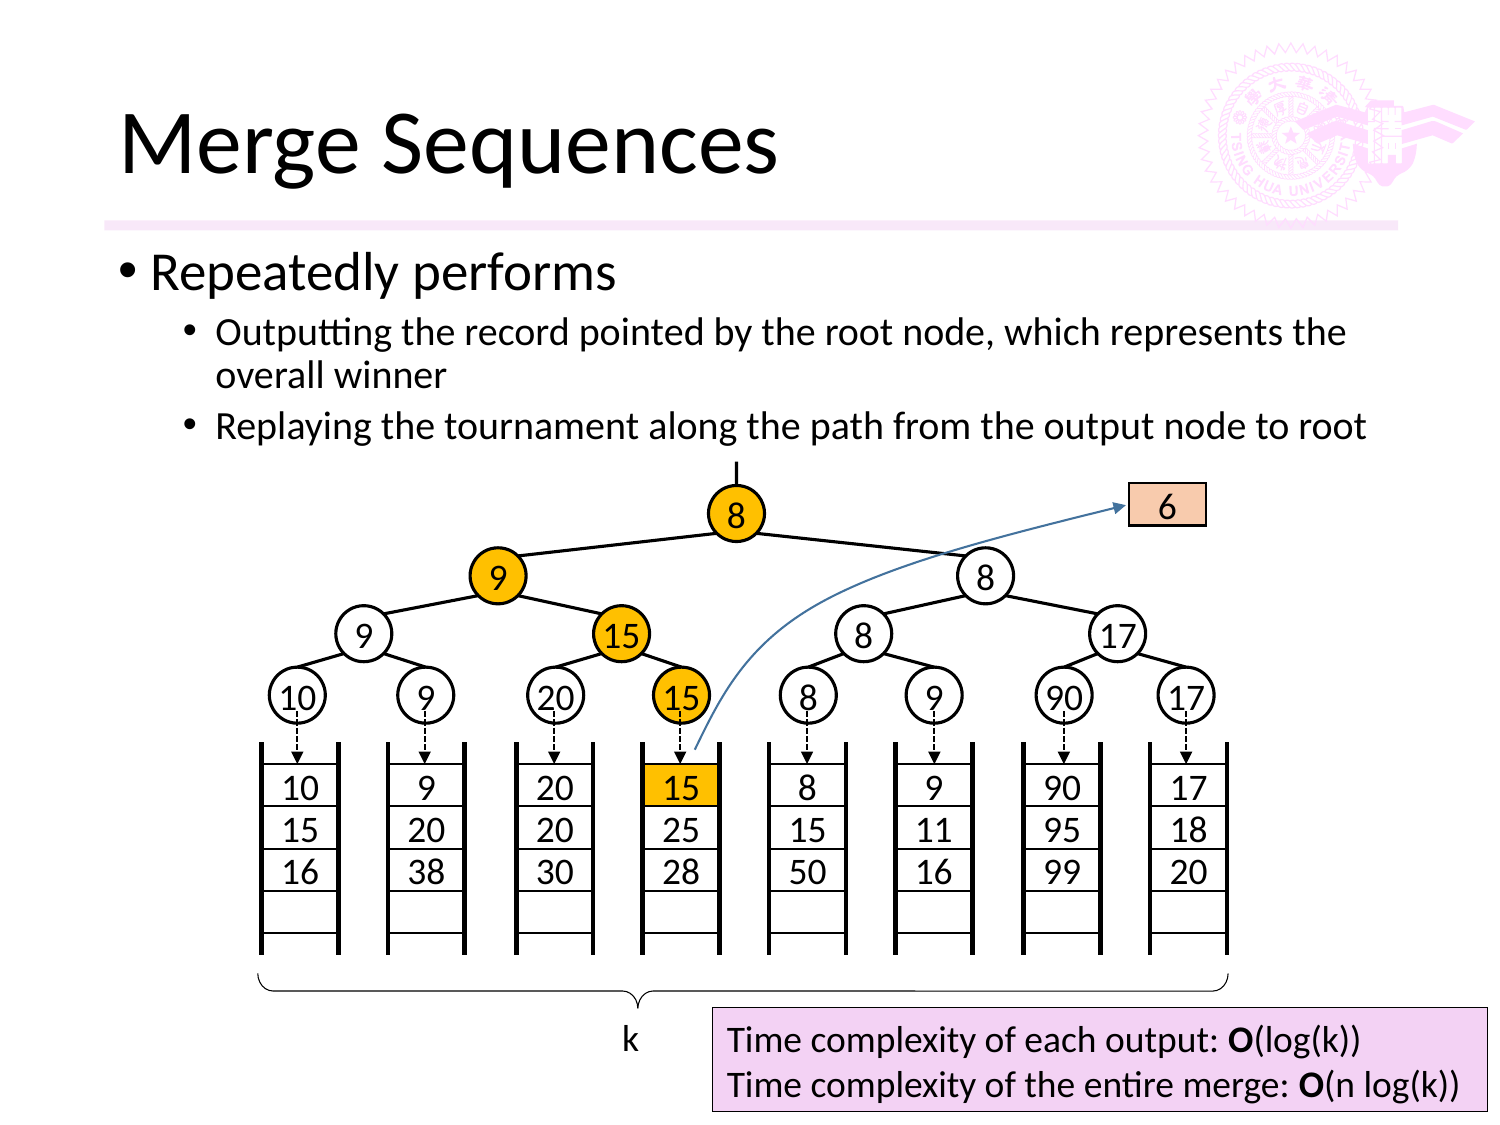

# Merge Sequences
Repeatedly performs
Outputting the record pointed by the root node, which represents the overall winner
Replaying the tournament along the path from the output node to root

6
8

9
8
9
15
8
17
10
9
20
15
8
9
90
17
10
9
20
15
8
9
90
17
15
20
20
25
15
11
95
18
16
38
30
28
50
16
99
20

k
Time complexity of each output: O(log(k))
Time complexity of the entire merge: O(n log(k))
294